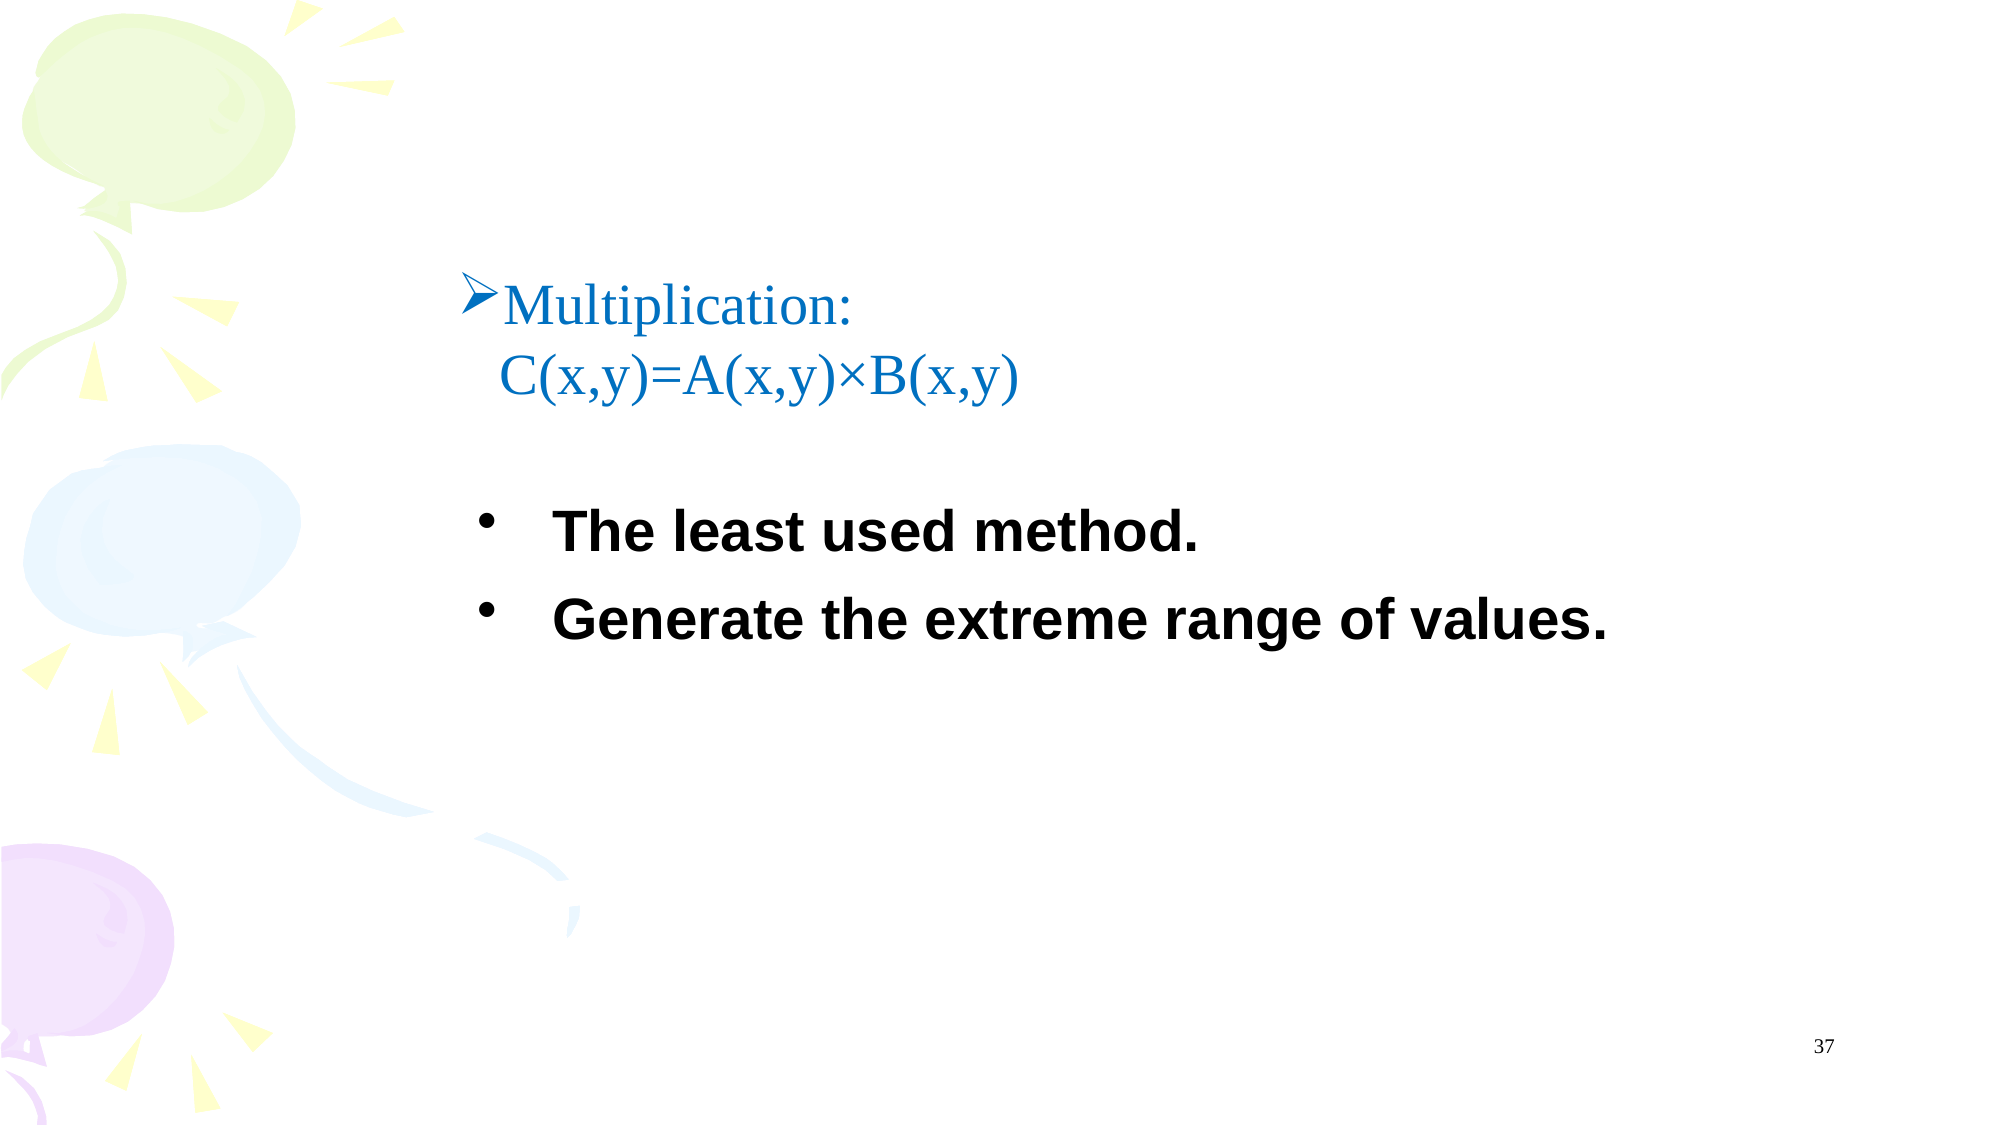

Multiplication: C(x,y)=A(x,y)×B(x,y)
The least used method.
Generate the extreme range of values.
37